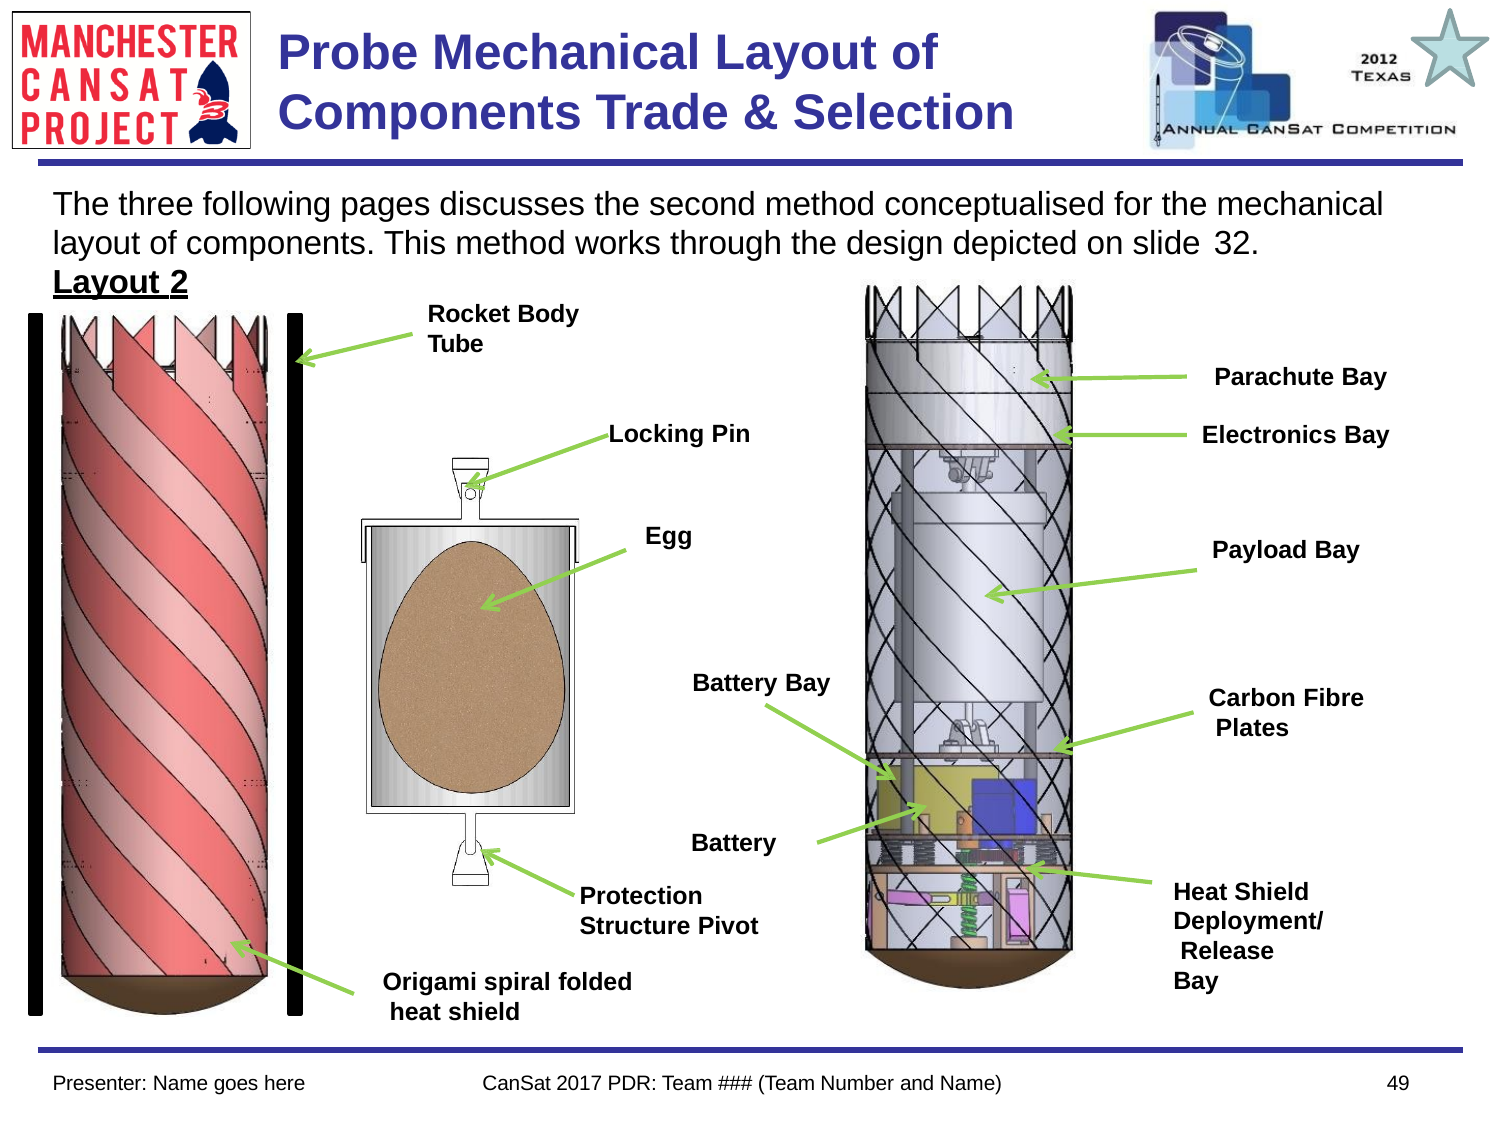

# Probe Mechanical Layout of  Components Trade & Selection

Team Logo
Here
(If You Want)

The three following pages discusses the second method conceptualised for the mechanical  layout of components. This method works through the design depicted on slide 32.
Layout 2
Rocket Body
Tube
Parachute Bay

Locking Pin
Electronics Bay

Egg
Payload Bay

Battery Bay
Carbon Fibre  Plates

Battery

Heat Shield  Deployment/  Release Bay
Protection
Structure Pivot

Origami spiral folded  heat shield
Presenter: Name goes here
CanSat 2017 PDR: Team ### (Team Number and Name)
49